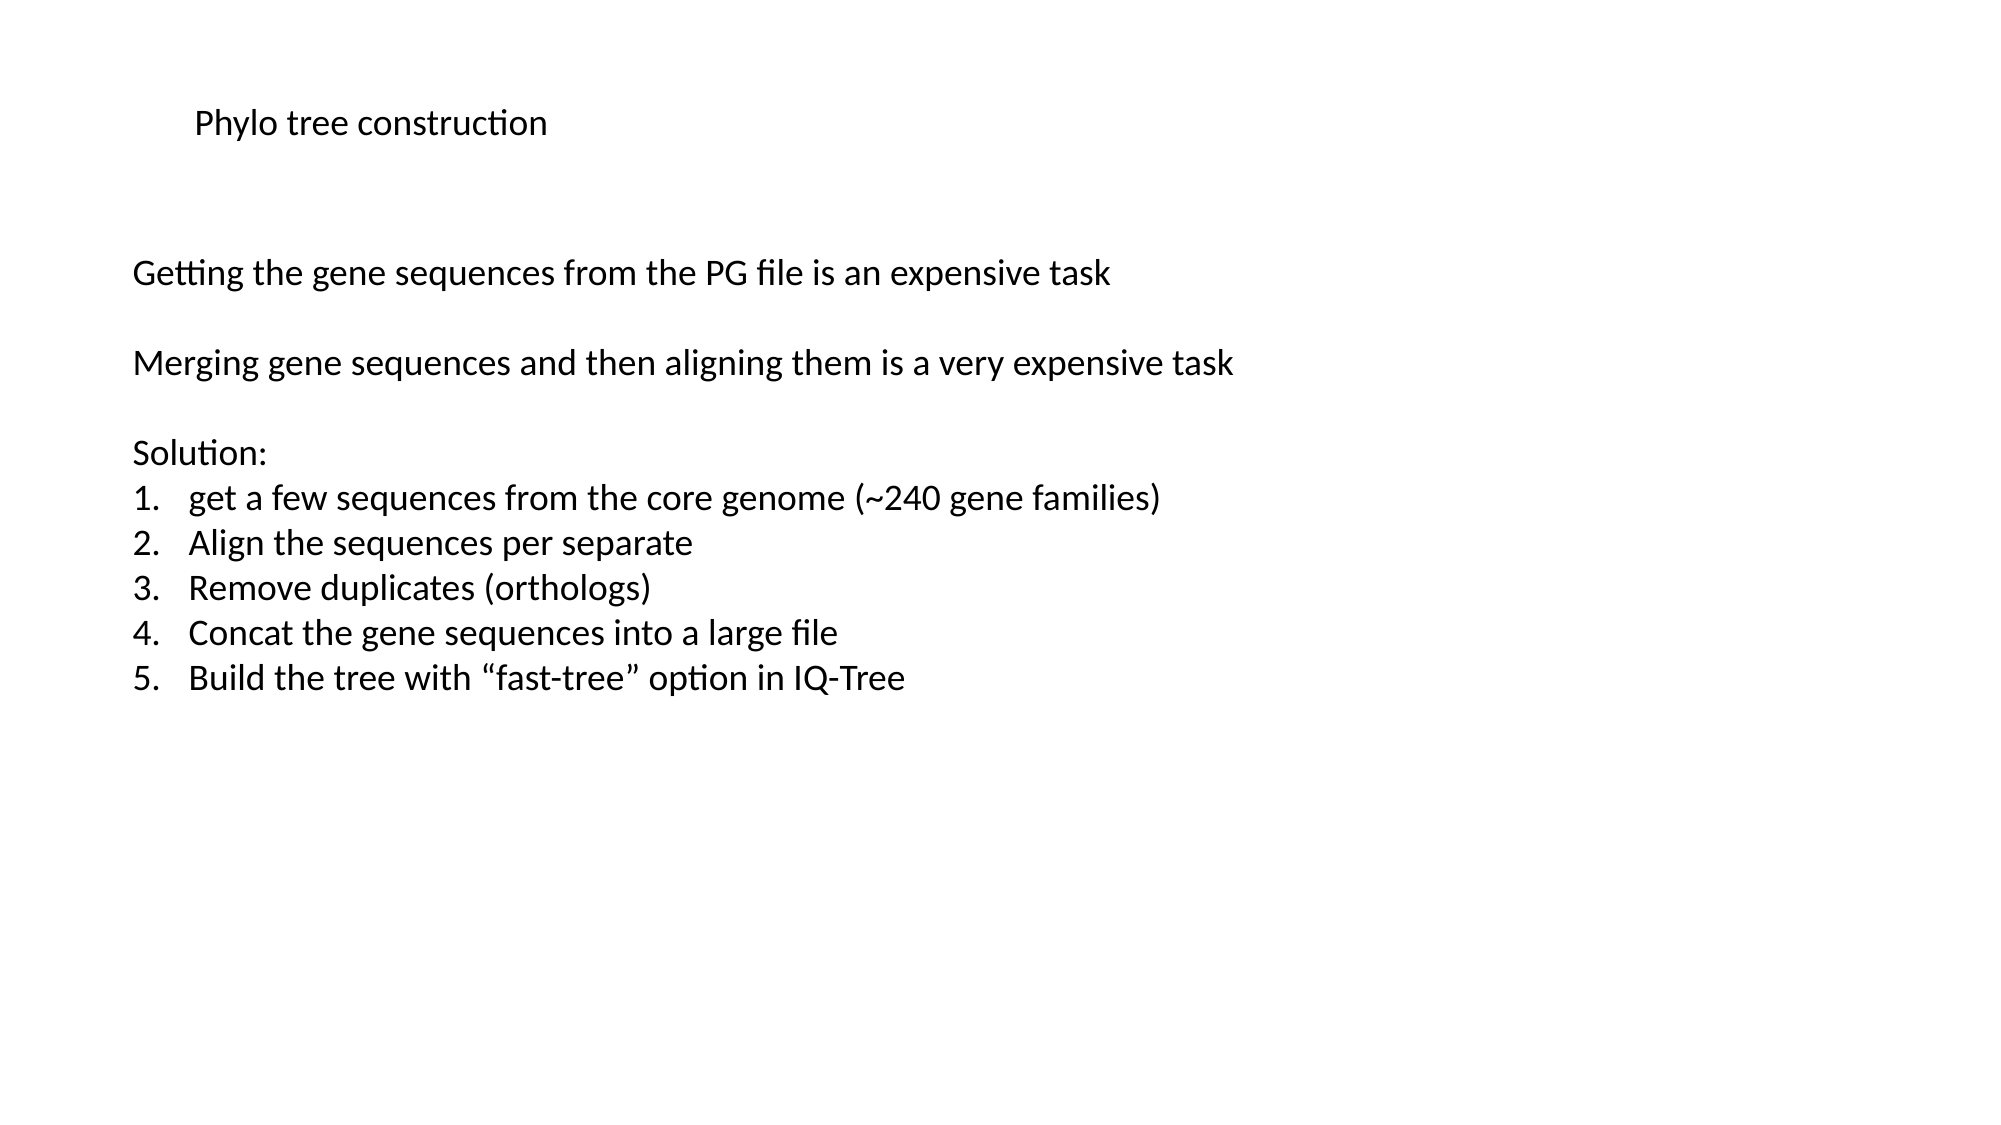

Phylo tree construction
Getting the gene sequences from the PG file is an expensive task

Merging gene sequences and then aligning them is a very expensive task

Solution:
get a few sequences from the core genome (~240 gene families)
Align the sequences per separate
Remove duplicates (orthologs)
Concat the gene sequences into a large file
Build the tree with “fast-tree” option in IQ-Tree